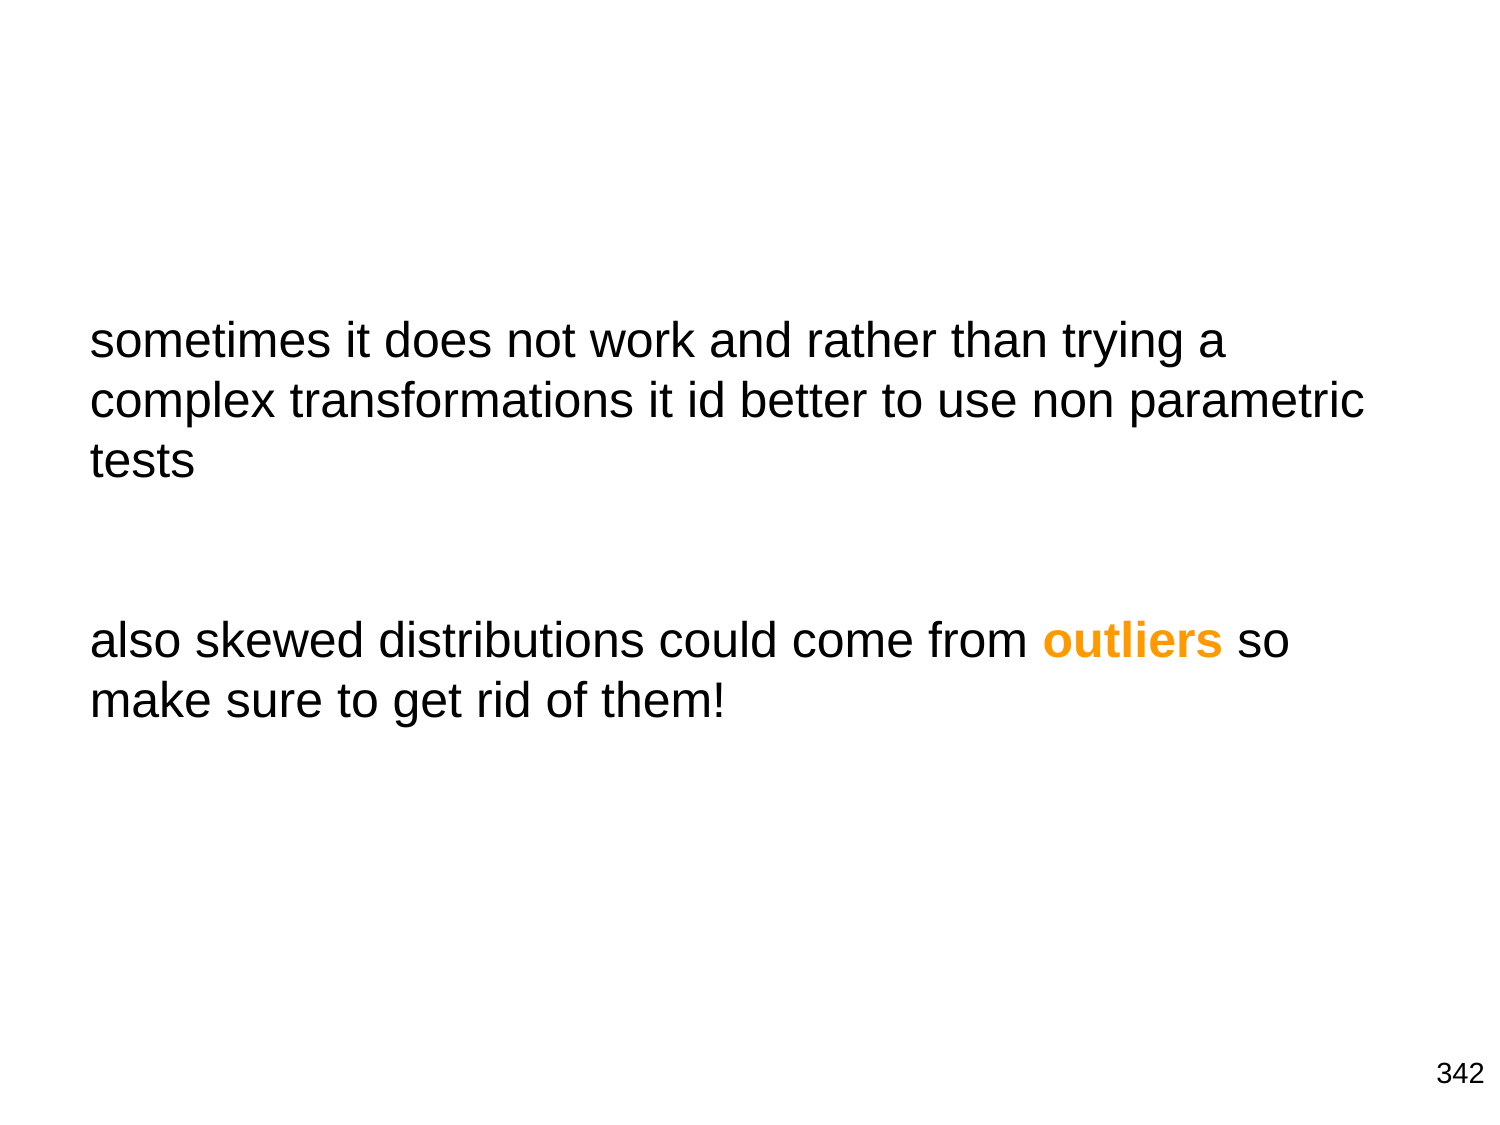

sometimes it does not work and rather than trying a complex transformations it id better to use non parametric tests

also skewed distributions could come from outliers so make sure to get rid of them!

342